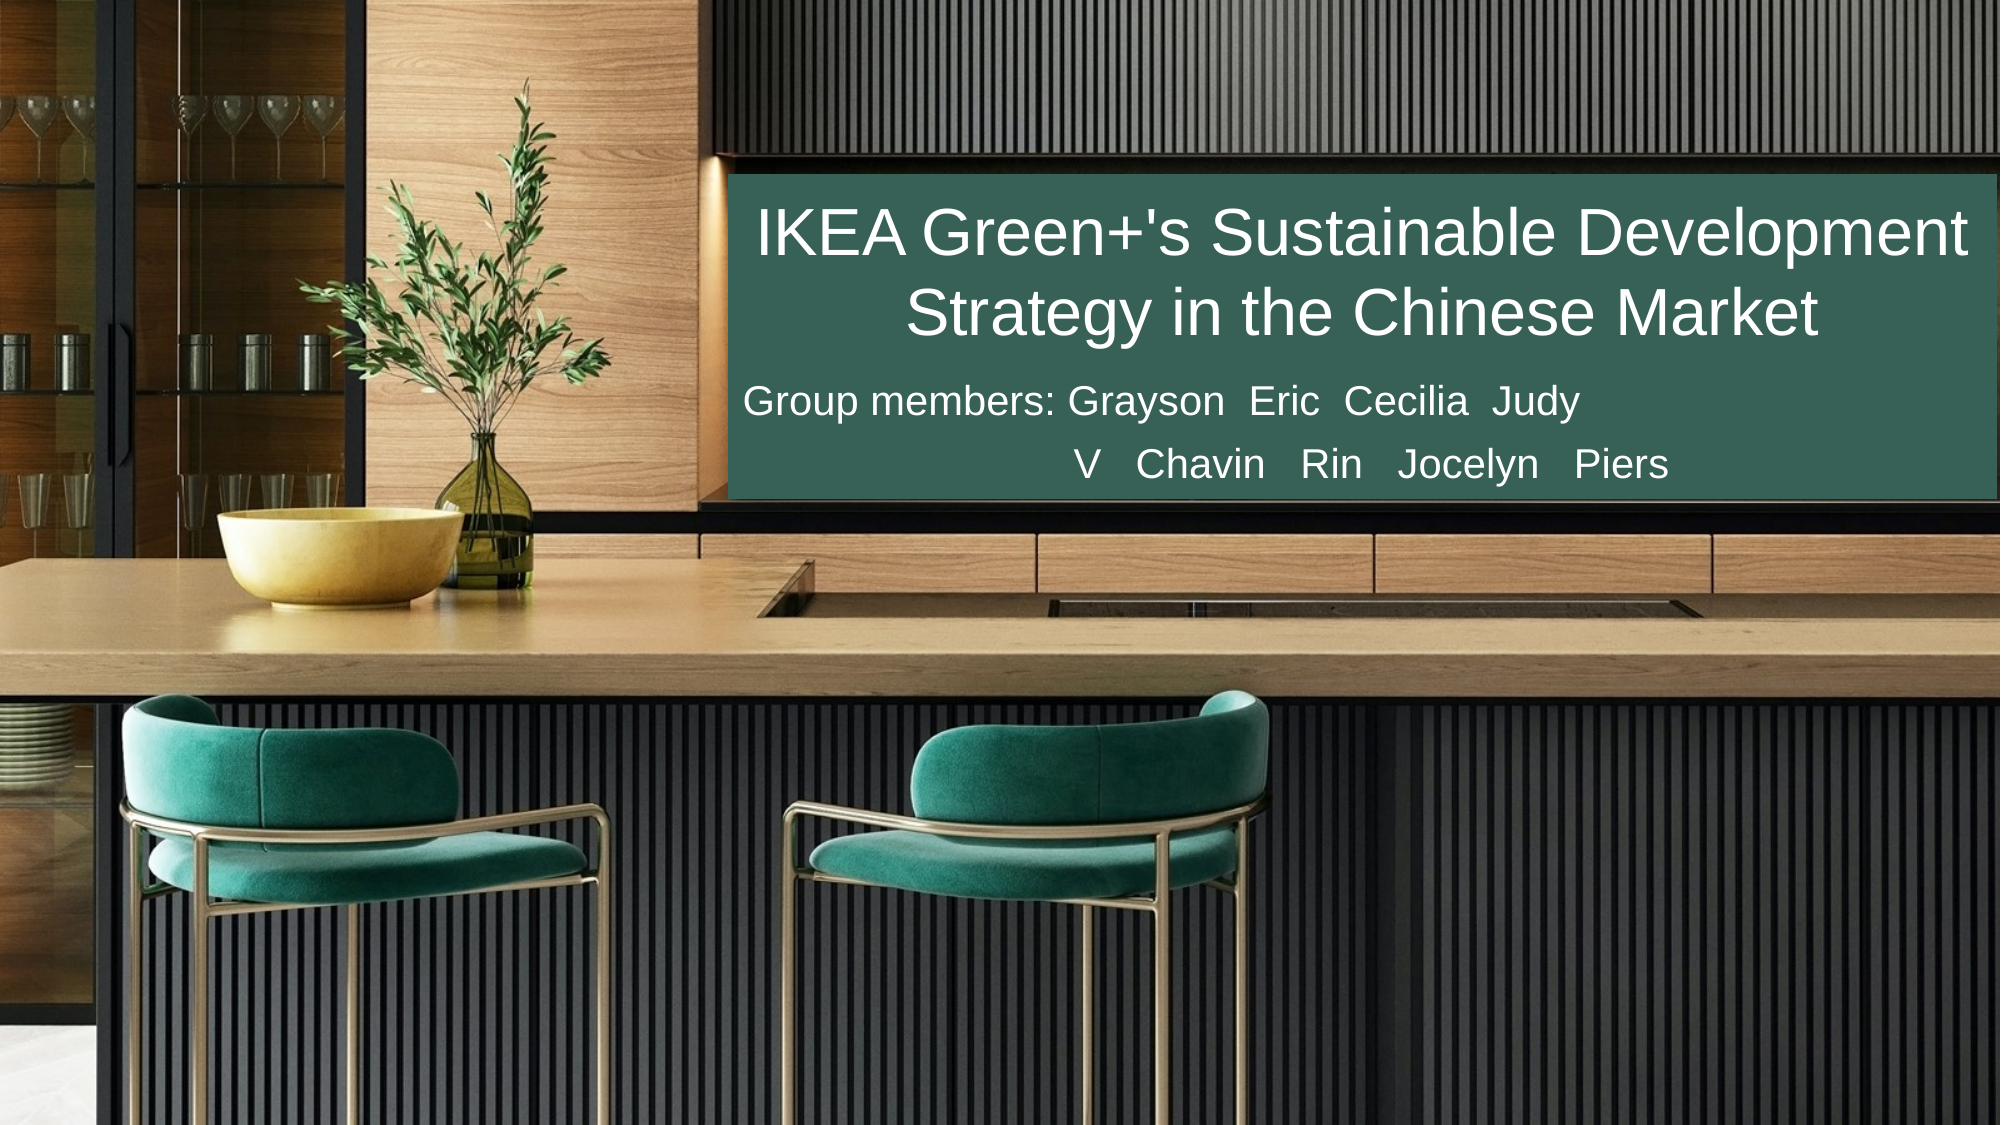

IKEA Green+'s Sustainable Development Strategy in the Chinese Market
Group members: Grayson  Eric  Cecilia  Judy

V   Chavin   Rin   Jocelyn   Piers